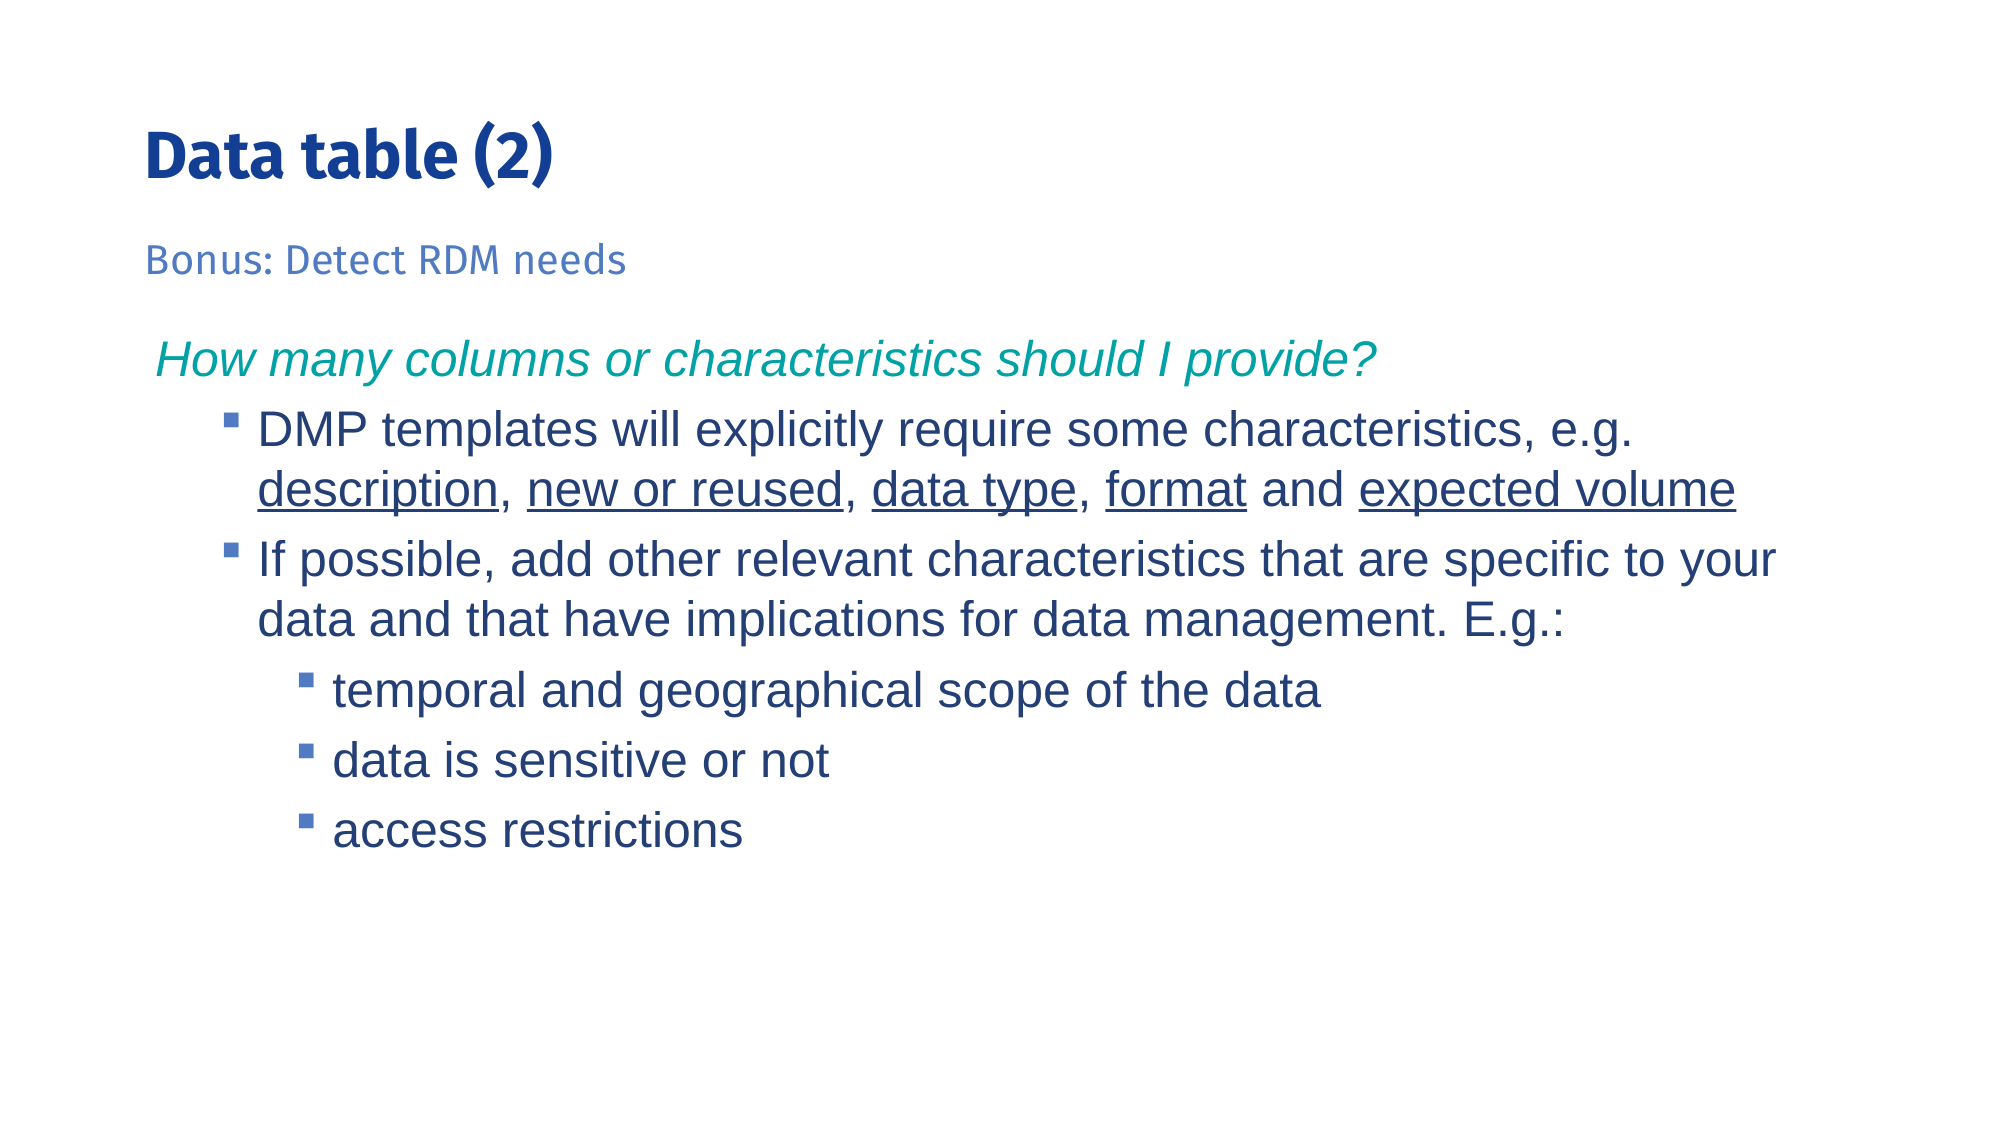

# Data table (2)
Bonus: Detect RDM needs
How many columns or characteristics should I provide?
DMP templates will explicitly require some characteristics, e.g. description, new or reused, data type, format and expected volume
If possible, add other relevant characteristics that are specific to your data and that have implications for data management. E.g.:
temporal and geographical scope of the data
data is sensitive or not
access restrictions